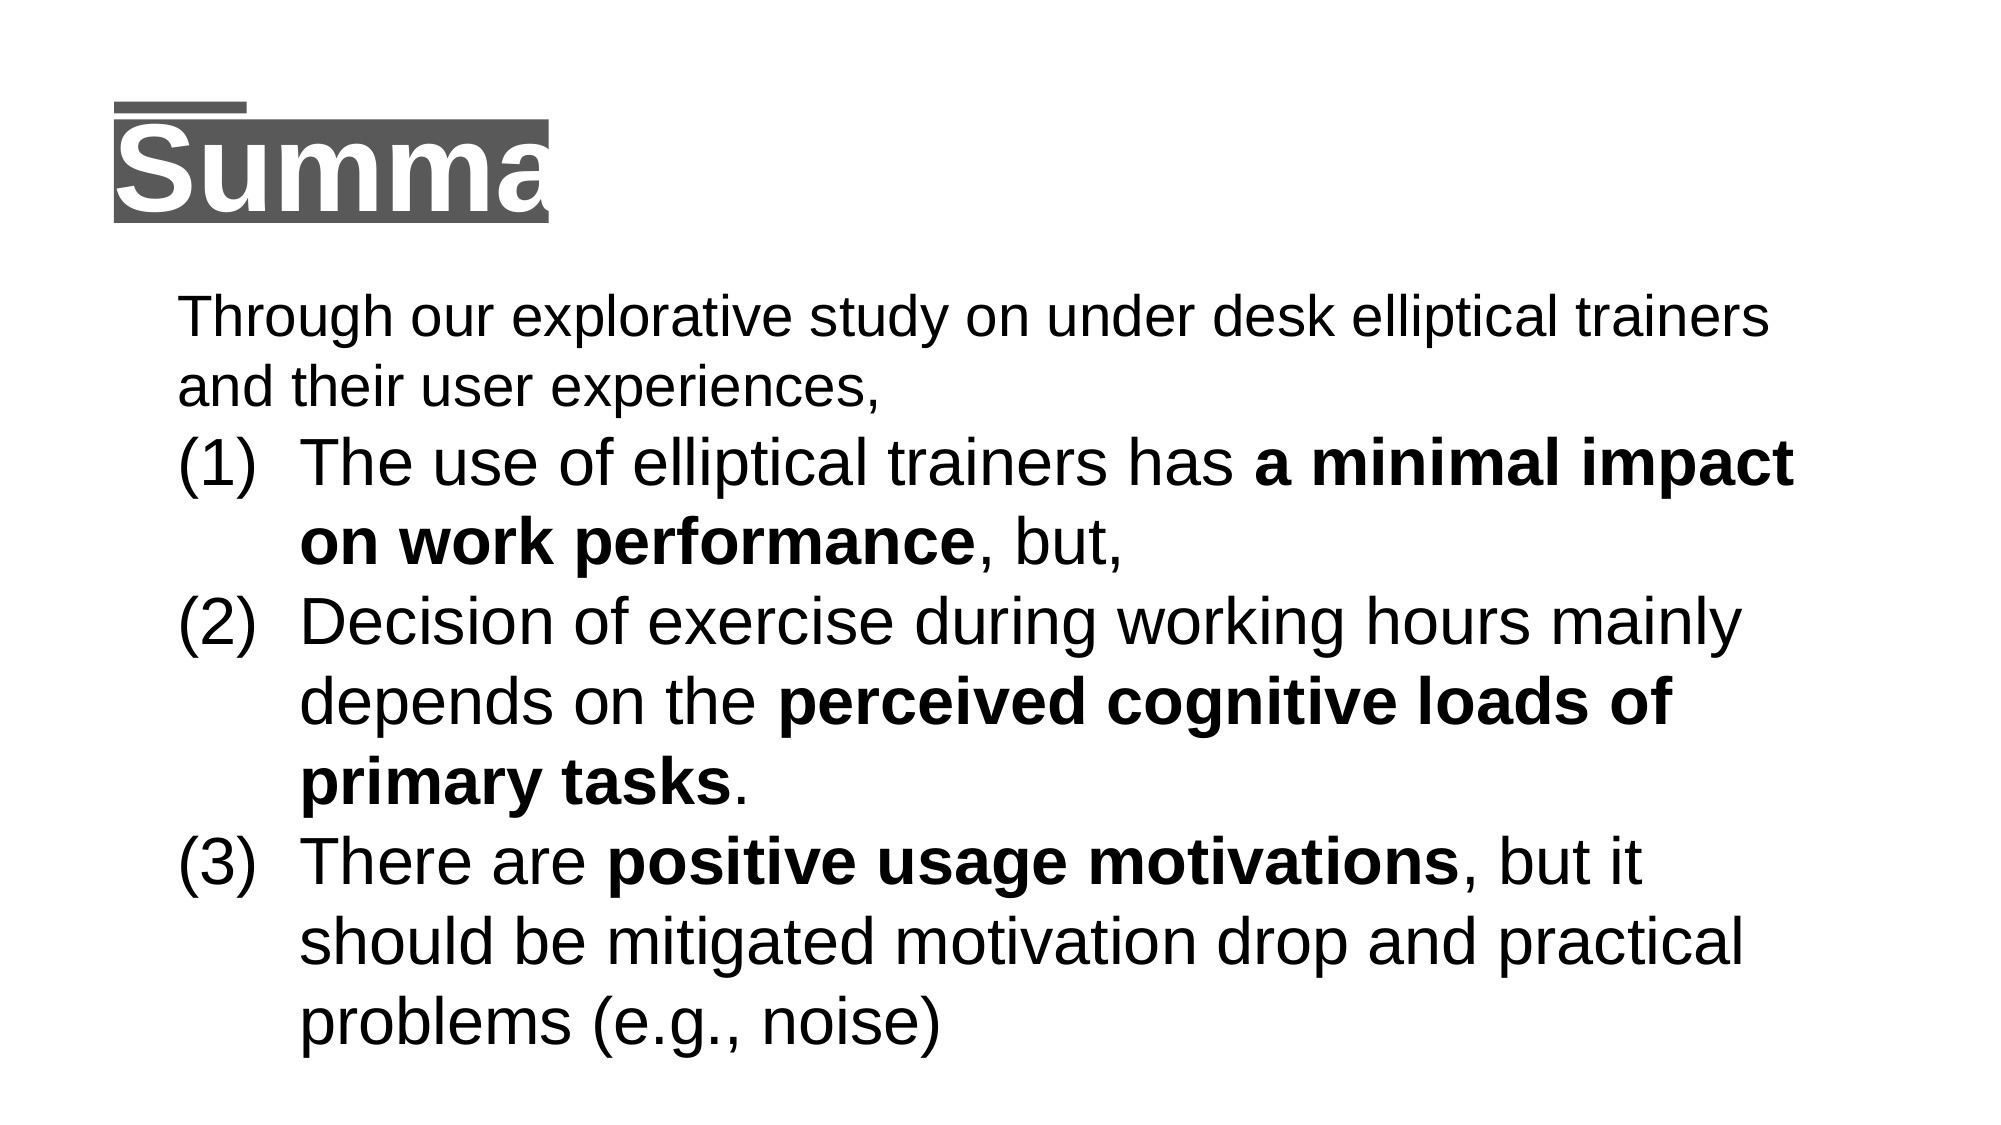

Summary

Through our explorative study on under desk elliptical trainers and their user experiences,
The use of elliptical trainers has a minimal impact on work performance, but,
Decision of exercise during working hours mainly depends on the perceived cognitive loads of primary tasks.
There are positive usage motivations, but it should be mitigated motivation drop and practical problems (e.g., noise)